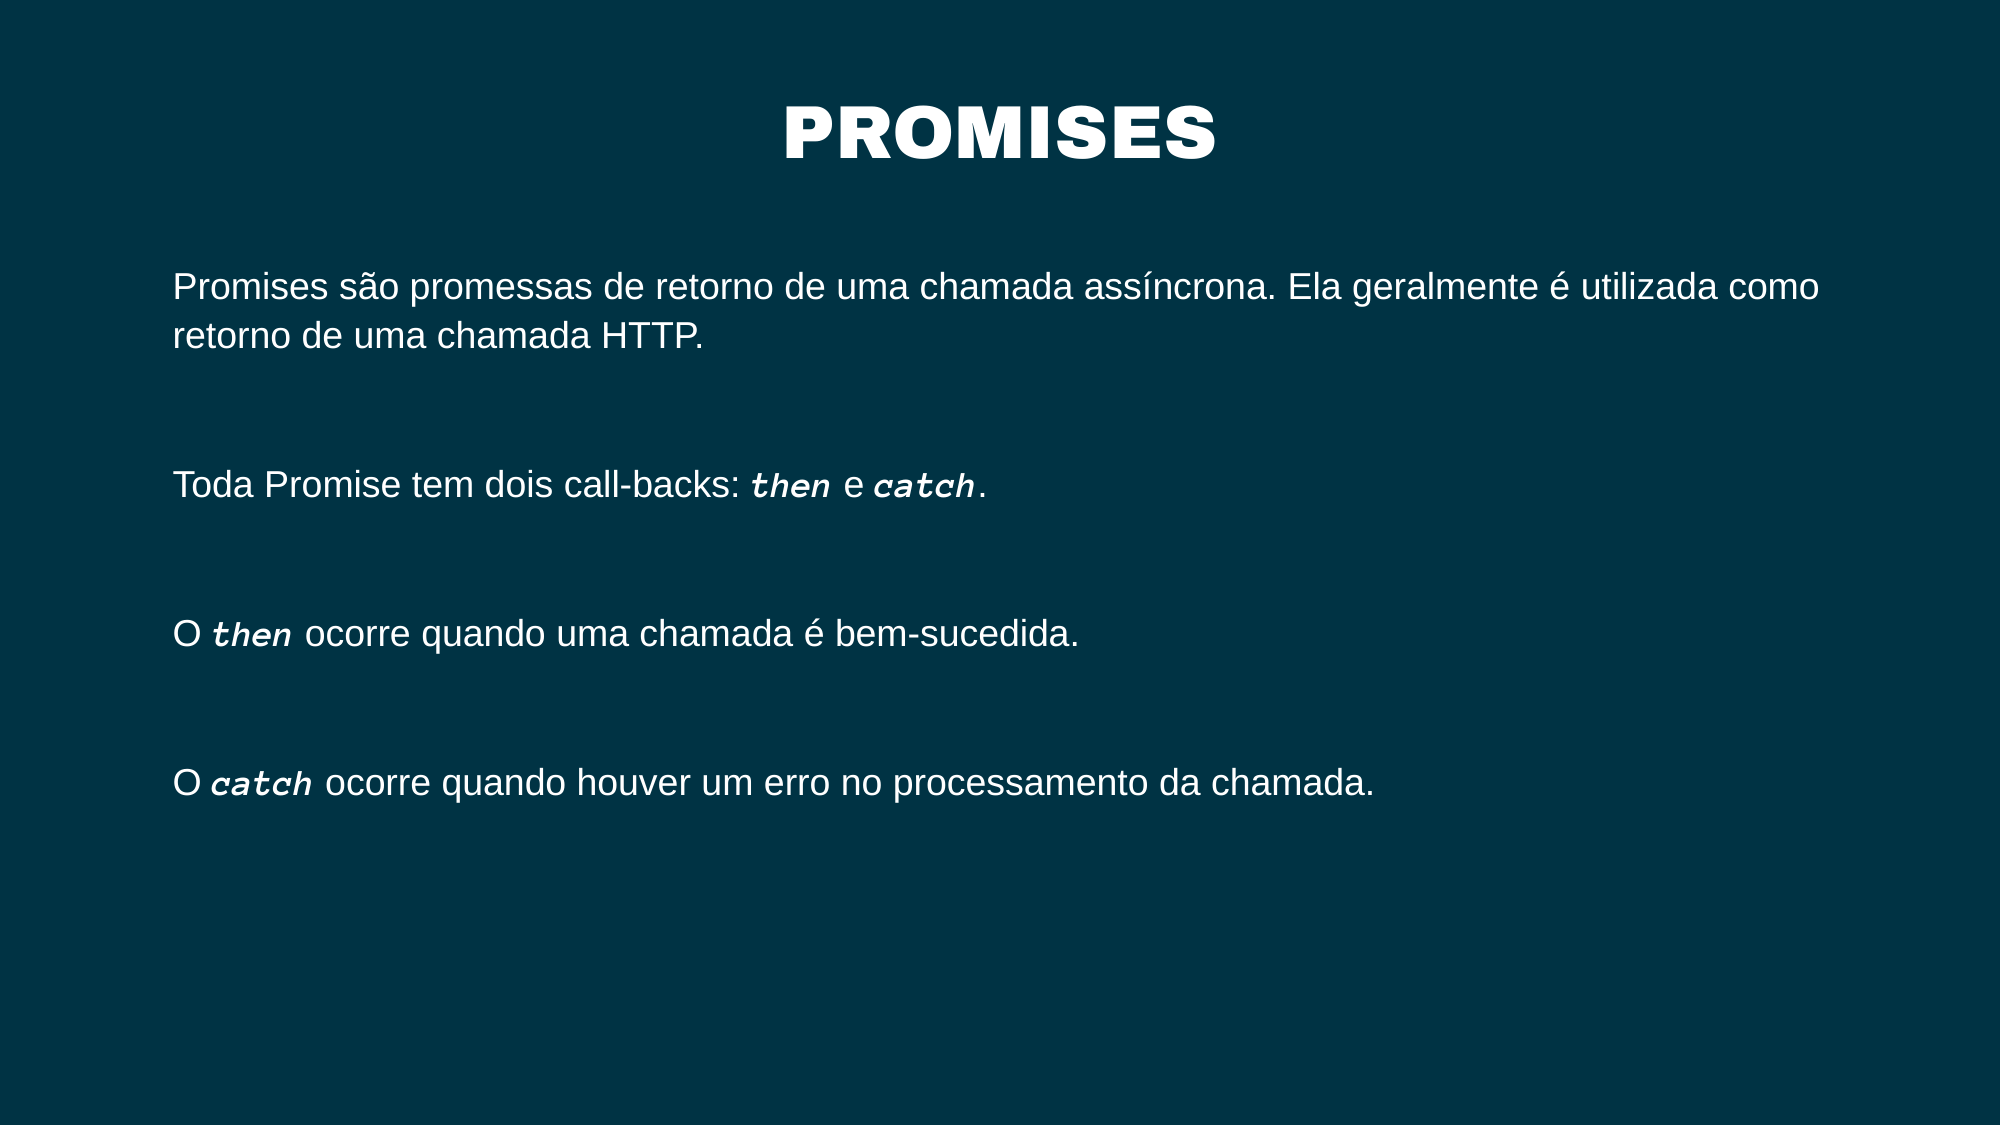

# Promises
Promises são promessas de retorno de uma chamada assíncrona. Ela geralmente é utilizada como retorno de uma chamada HTTP.

Toda Promise tem dois call-backs: then e catch.

O then ocorre quando uma chamada é bem-sucedida.

O catch ocorre quando houver um erro no processamento da chamada.